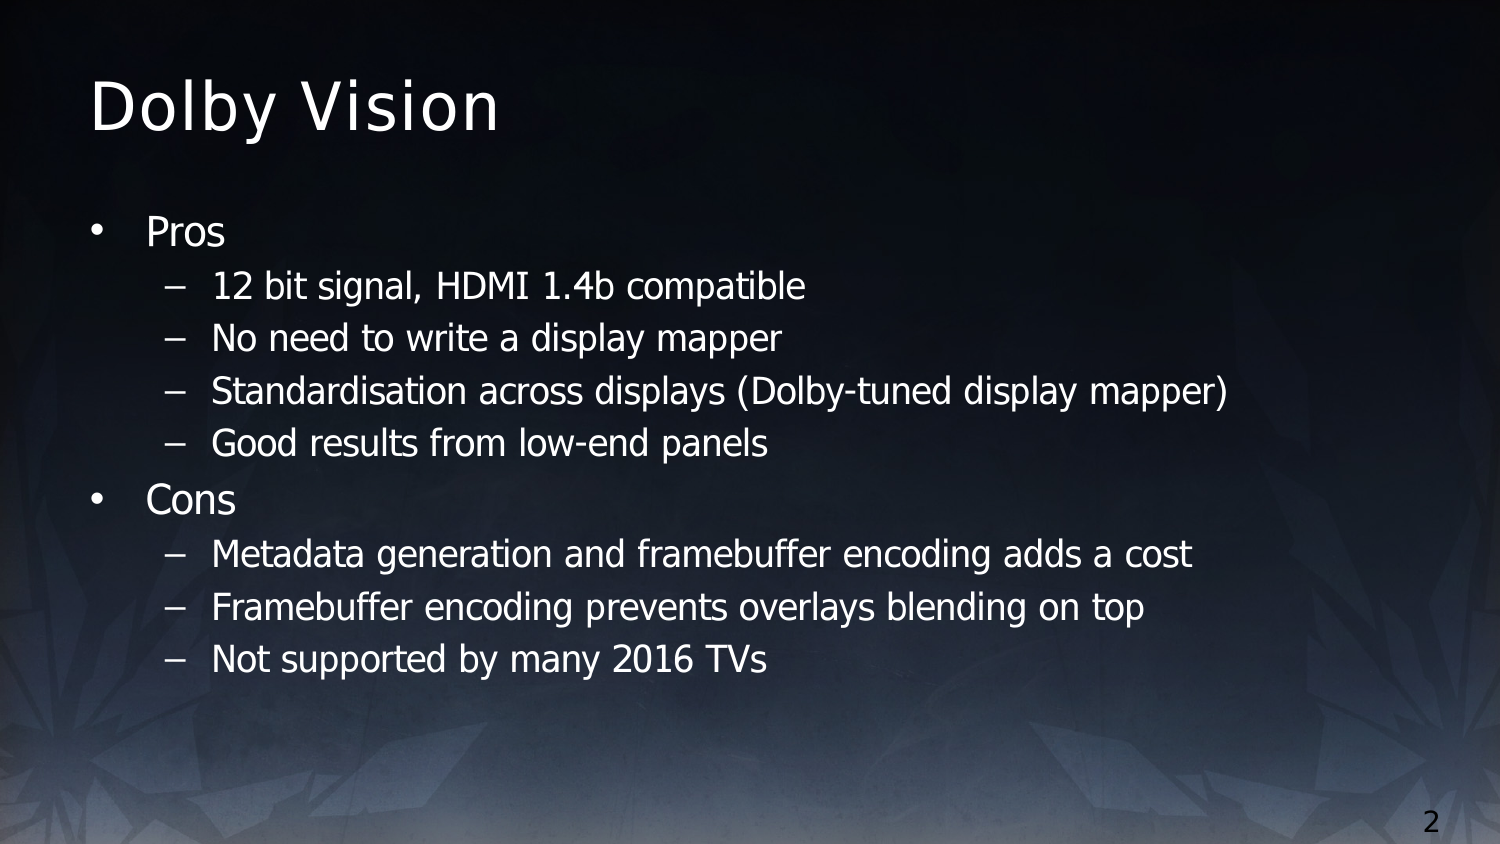

# Dolby Vision
Pros
12 bit signal, HDMI 1.4b compatible
No need to write a display mapper
Standardisation across displays (Dolby-tuned display mapper)
Good results from low-end panels
Cons
Metadata generation and framebuffer encoding adds a cost
Framebuffer encoding prevents overlays blending on top
Not supported by many 2016 TVs
2